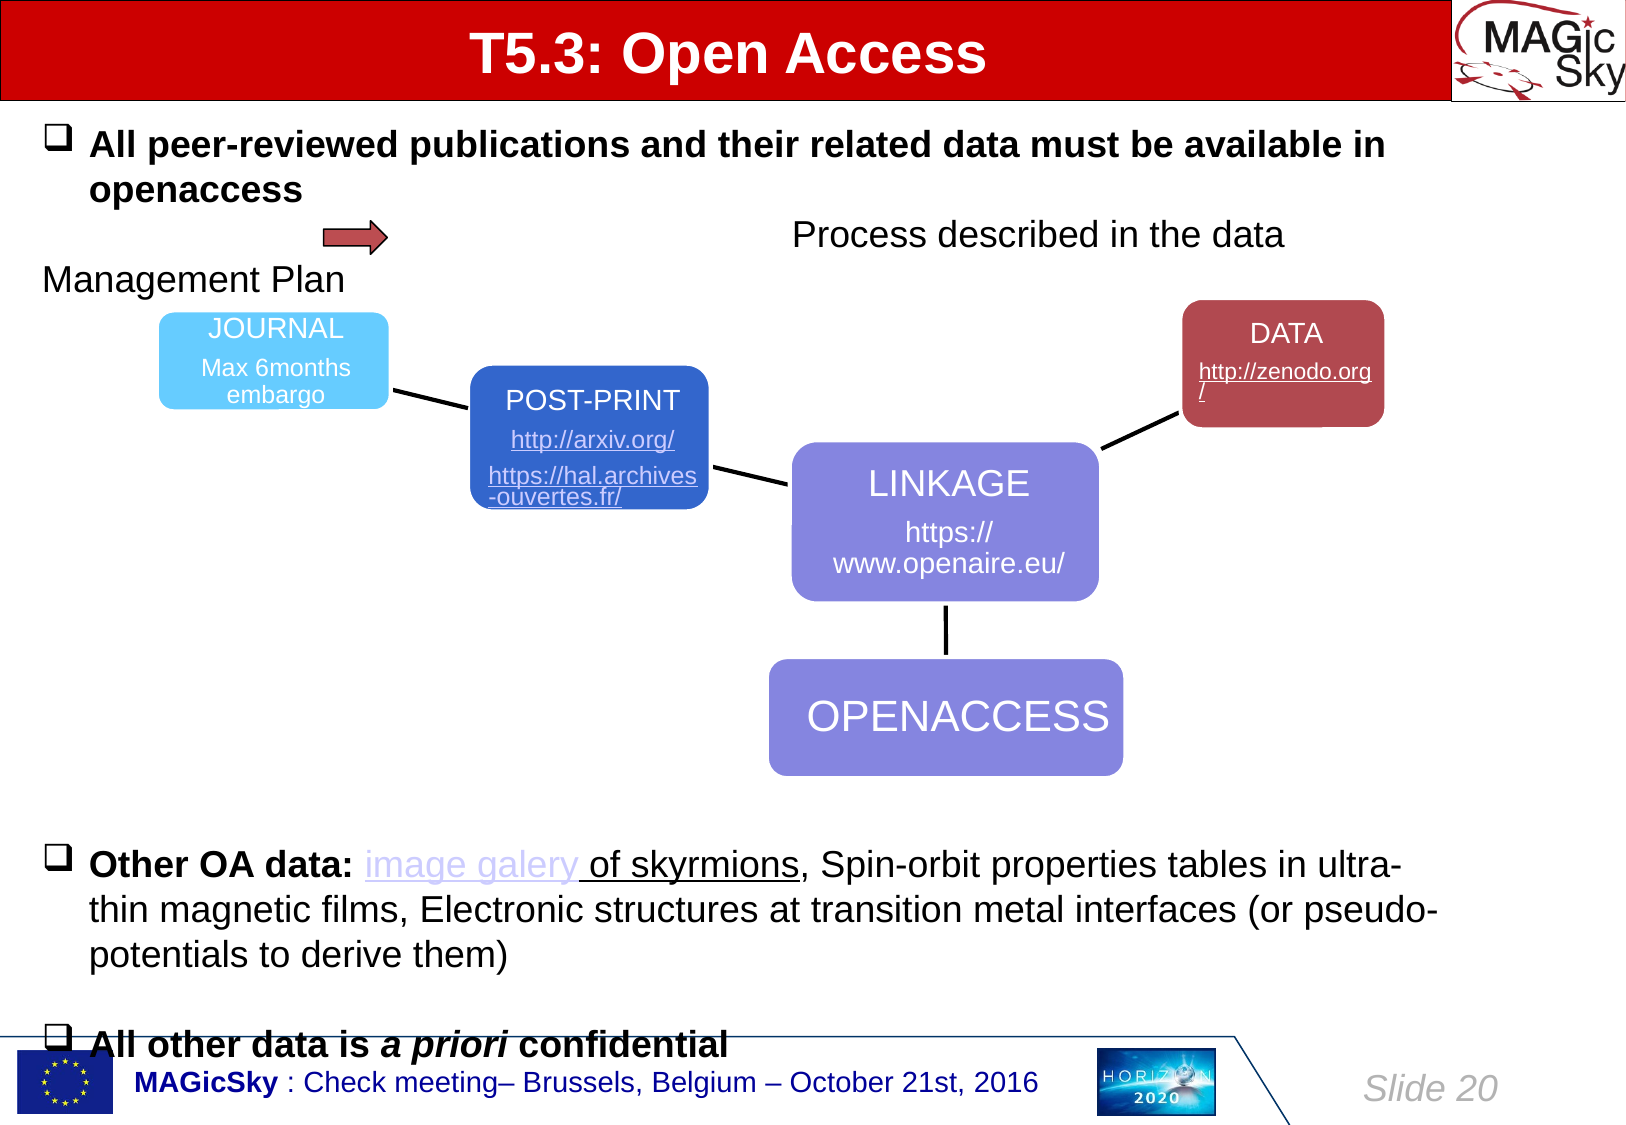

LINKAGE
https://www.openaire.eu/
DATA
http://zenodo.org/
OPENACCESS
POST-PRINT
http://arxiv.org/
https://hal.archives-ouvertes.fr/
JOURNAL
Max 6months embargo
# T5.3: Open Access
All peer-reviewed publications and their related data must be available in openaccess
					Process described in the data Management Plan

Other OA data: image galery of skyrmions, Spin-orbit properties tables in ultra-thin magnetic films, Electronic structures at transition metal interfaces (or pseudo-potentials to derive them)

All other data is a priori confidential